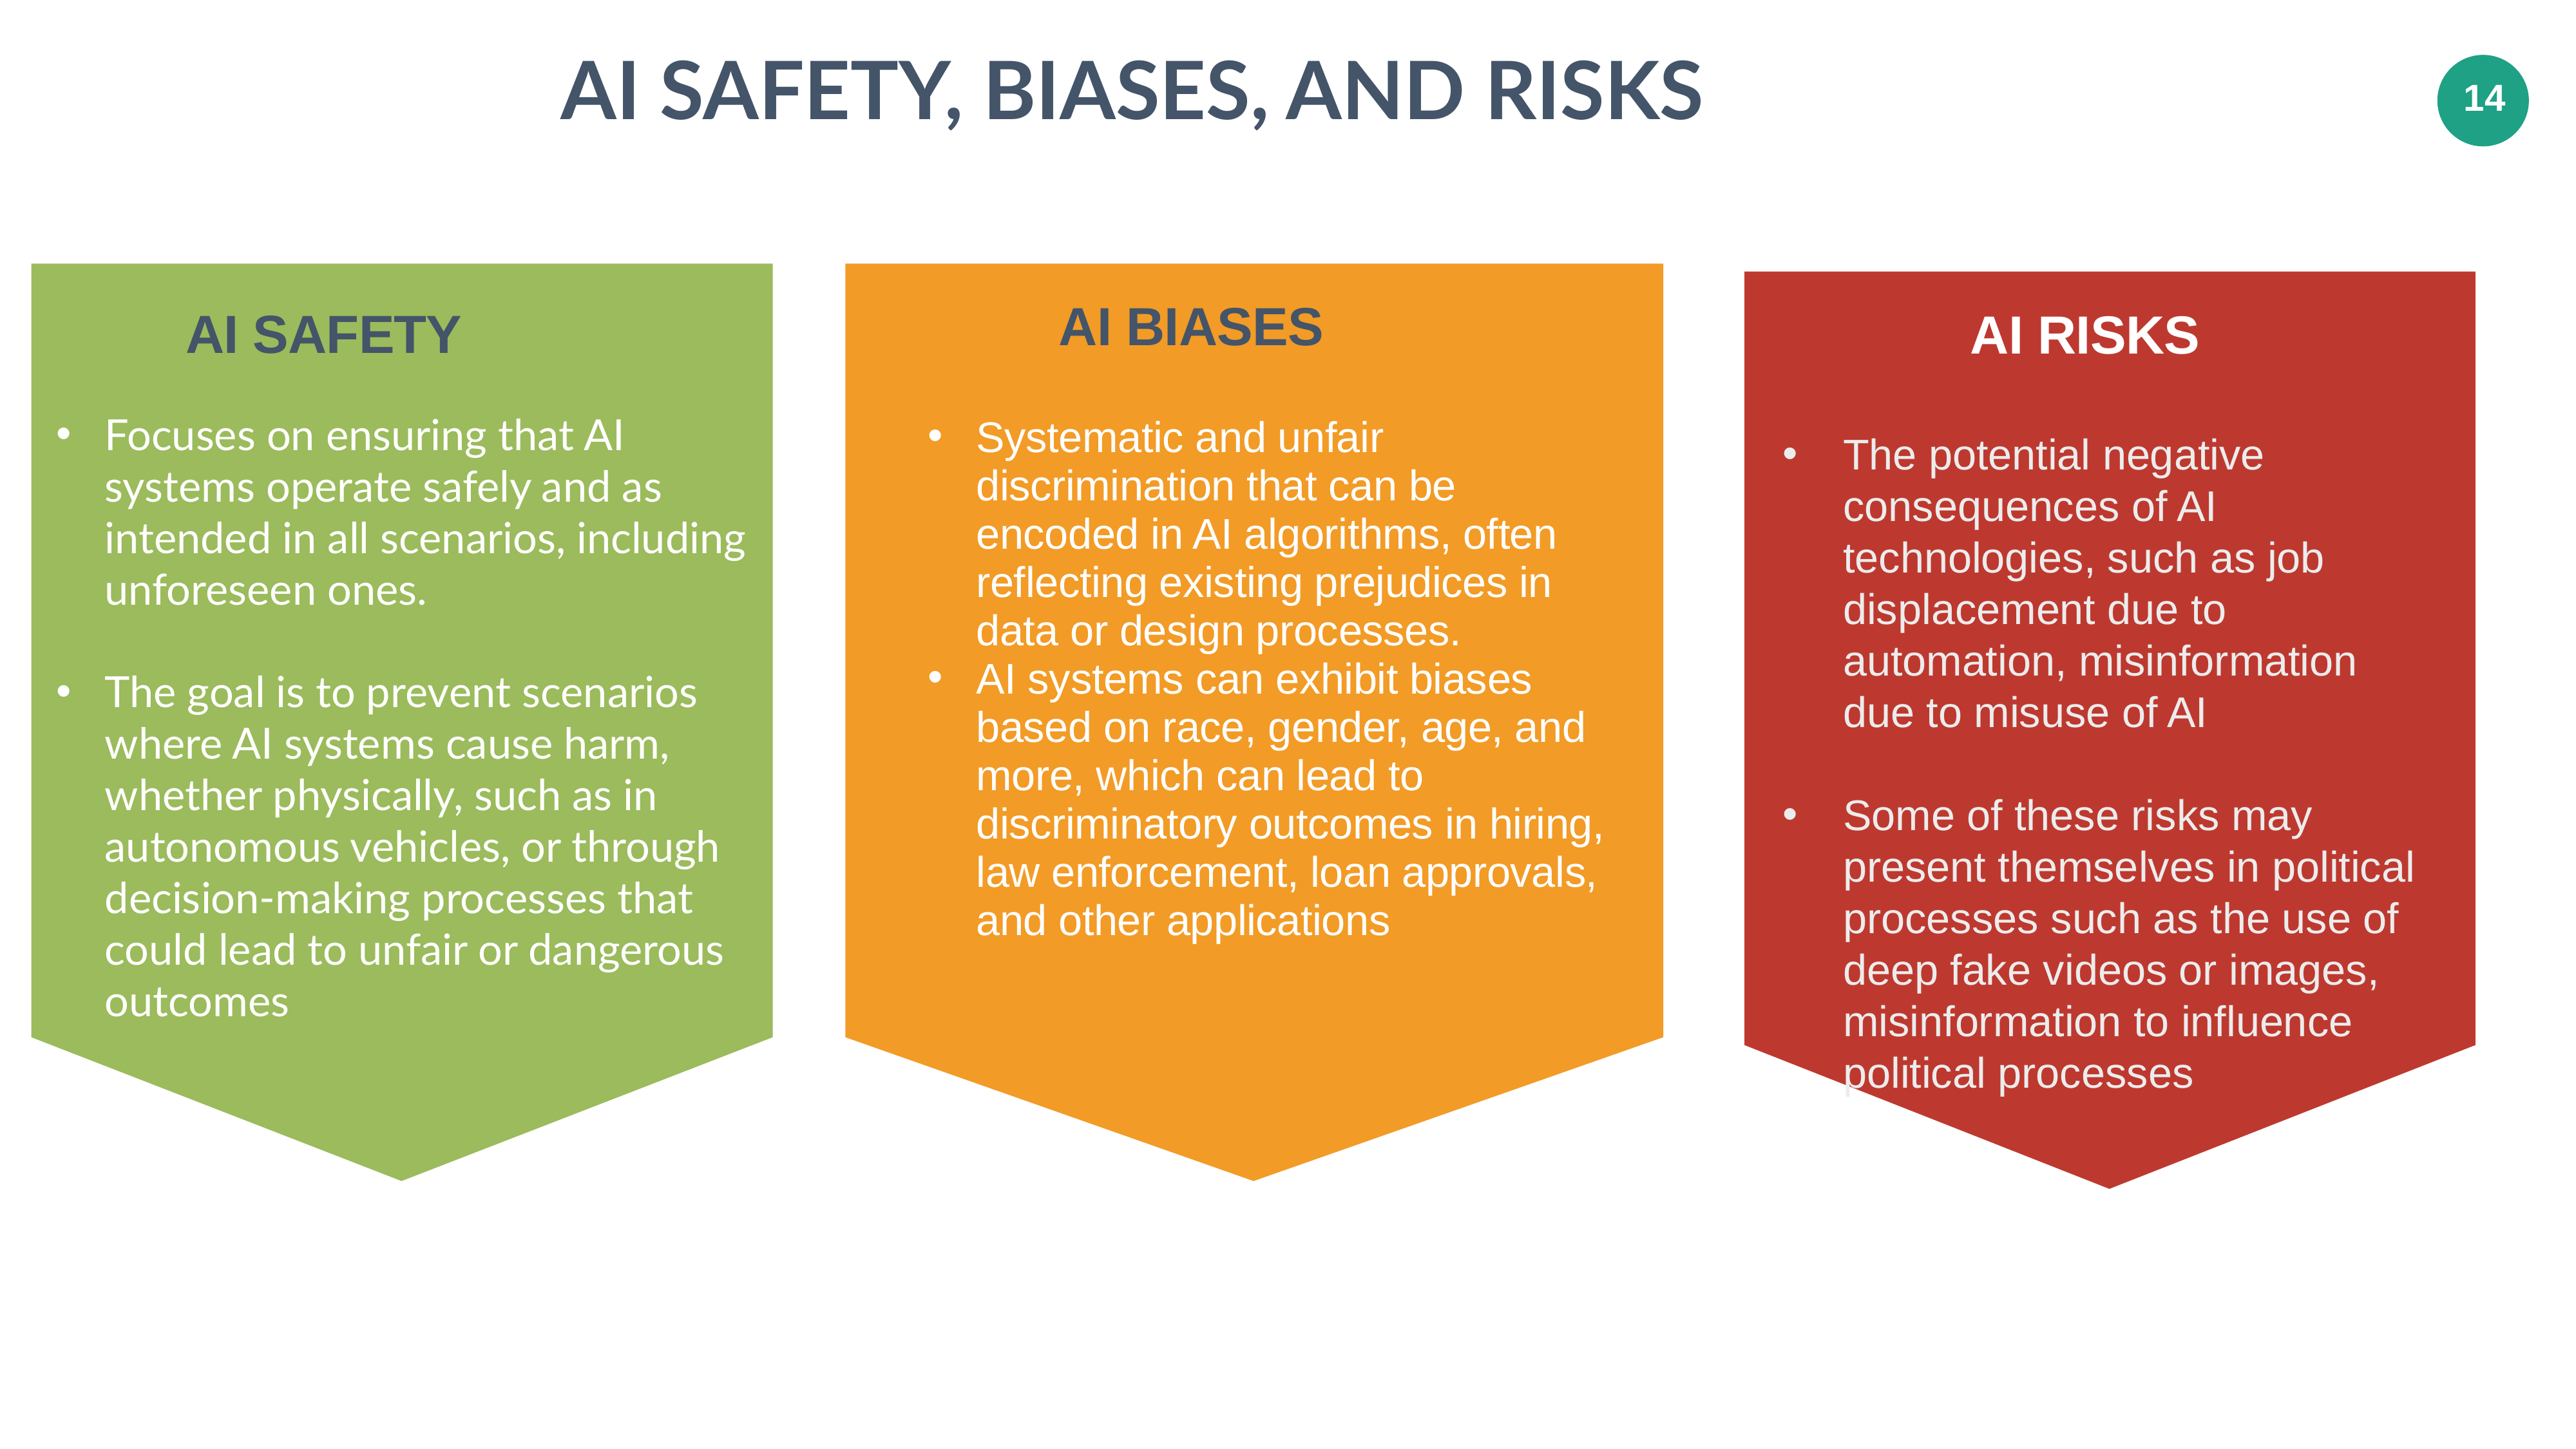

AI SAFETY, BIASES, AND RISKS

AI BIASES
AI SAFETY
AI RISKS
Focuses on ensuring that AI systems operate safely and as intended in all scenarios, including unforeseen ones.

The goal is to prevent scenarios where AI systems cause harm, whether physically, such as in autonomous vehicles, or through decision-making processes that could lead to unfair or dangerous outcomes
Systematic and unfair discrimination that can be encoded in AI algorithms, often reflecting existing prejudices in data or design processes.
AI systems can exhibit biases based on race, gender, age, and more, which can lead to discriminatory outcomes in hiring, law enforcement, loan approvals, and other applications
The potential negative consequences of AI technologies, such as job displacement due to automation, misinformation due to misuse of AI

Some of these risks may present themselves in political processes such as the use of deep fake videos or images, misinformation to influence political processes